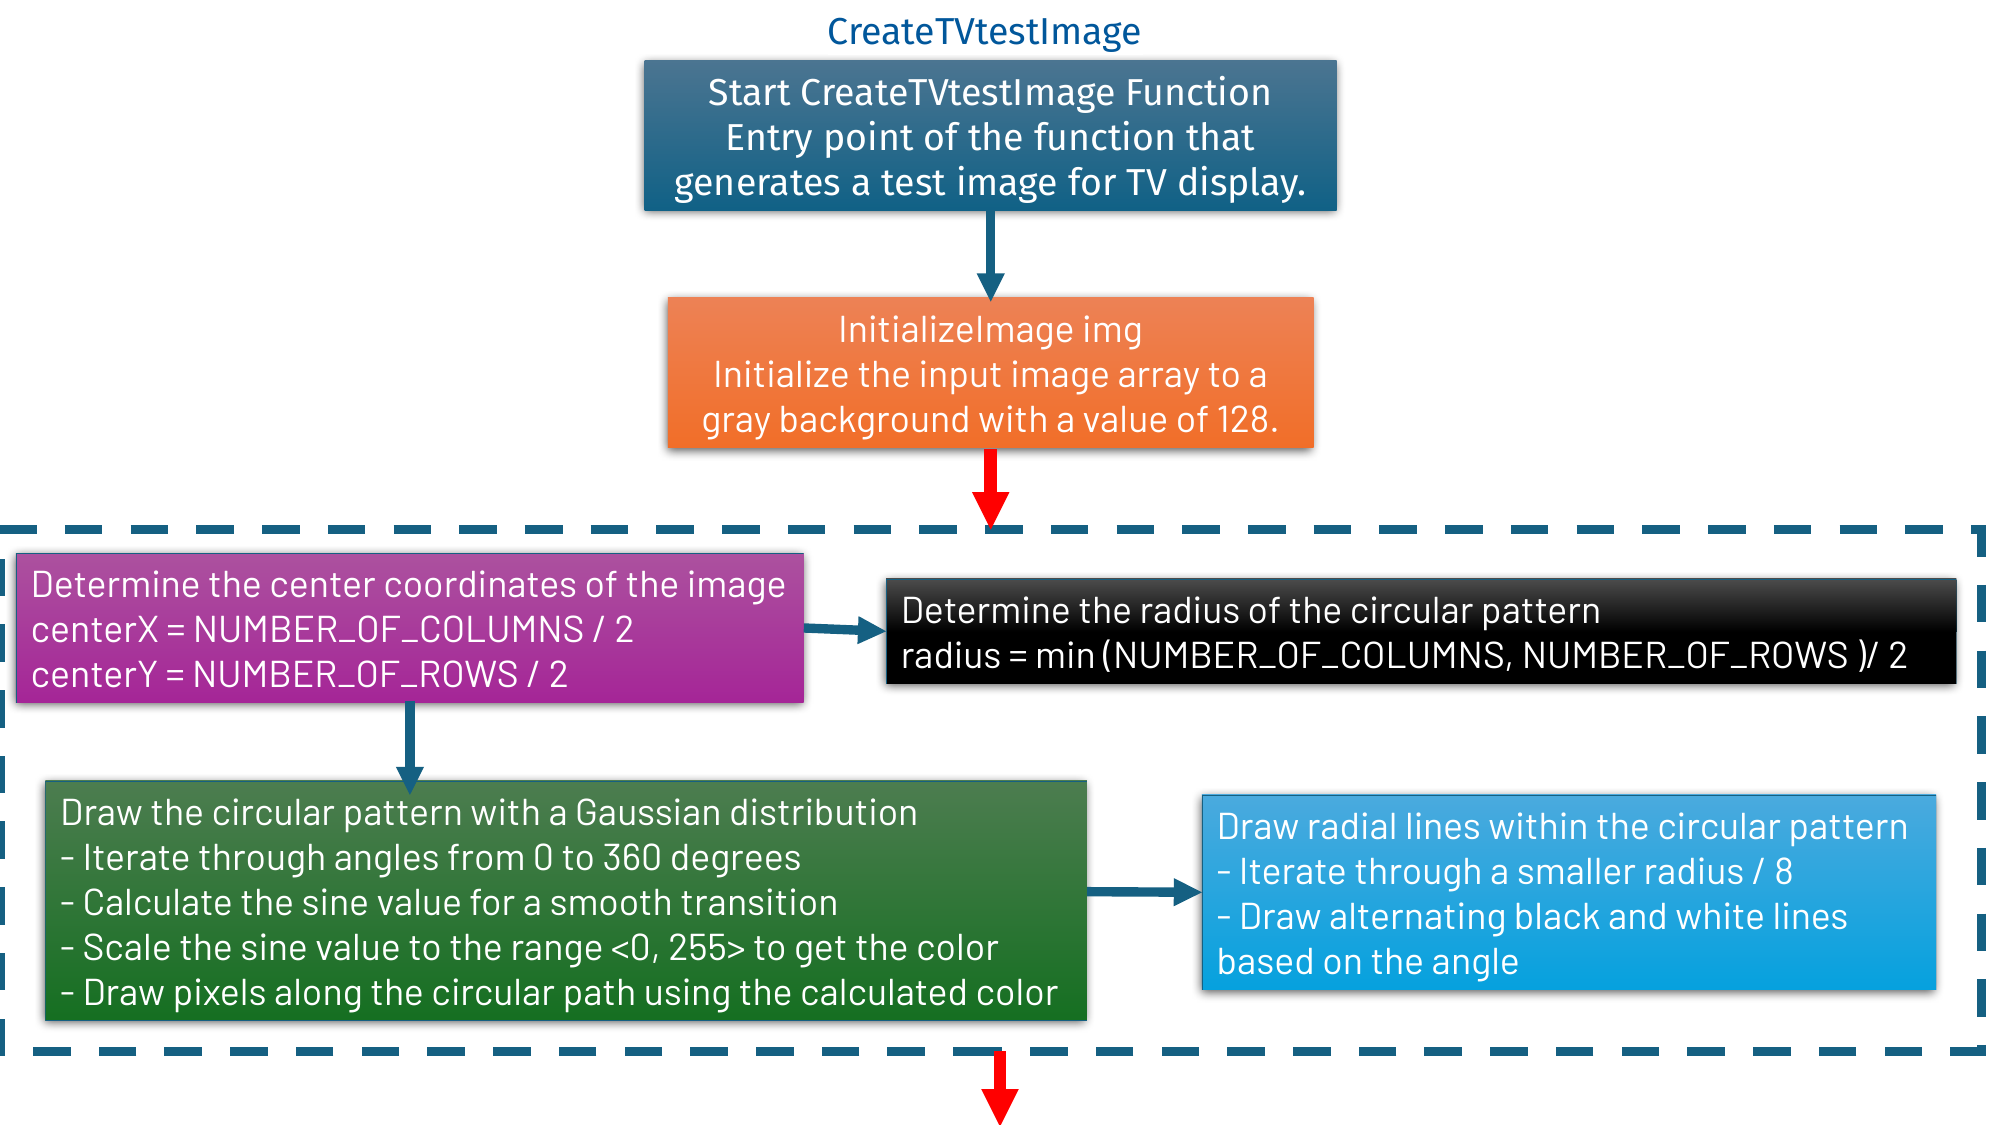

CreateTVtestImage
Start CreateTVtestImage Function
Entry point of the function that generates a test image for TV display.
InitializeImage img
Initialize the input image array to a gray background with a value of 128.

Determine the center coordinates of the image
centerX = NUMBER_OF_COLUMNS / 2
centerY = NUMBER_OF_ROWS / 2
Determine the radius of the circular pattern
radius = min (NUMBER_OF_COLUMNS, NUMBER_OF_ROWS )/ 2
Draw the circular pattern with a Gaussian distribution
- Iterate through angles from 0 to 360 degrees
- Calculate the sine value for a smooth transition
- Scale the sine value to the range <0, 255> to get the color
- Draw pixels along the circular path using the calculated color
Draw radial lines within the circular pattern
- Iterate through a smaller radius / 8
- Draw alternating black and white lines based on the angle